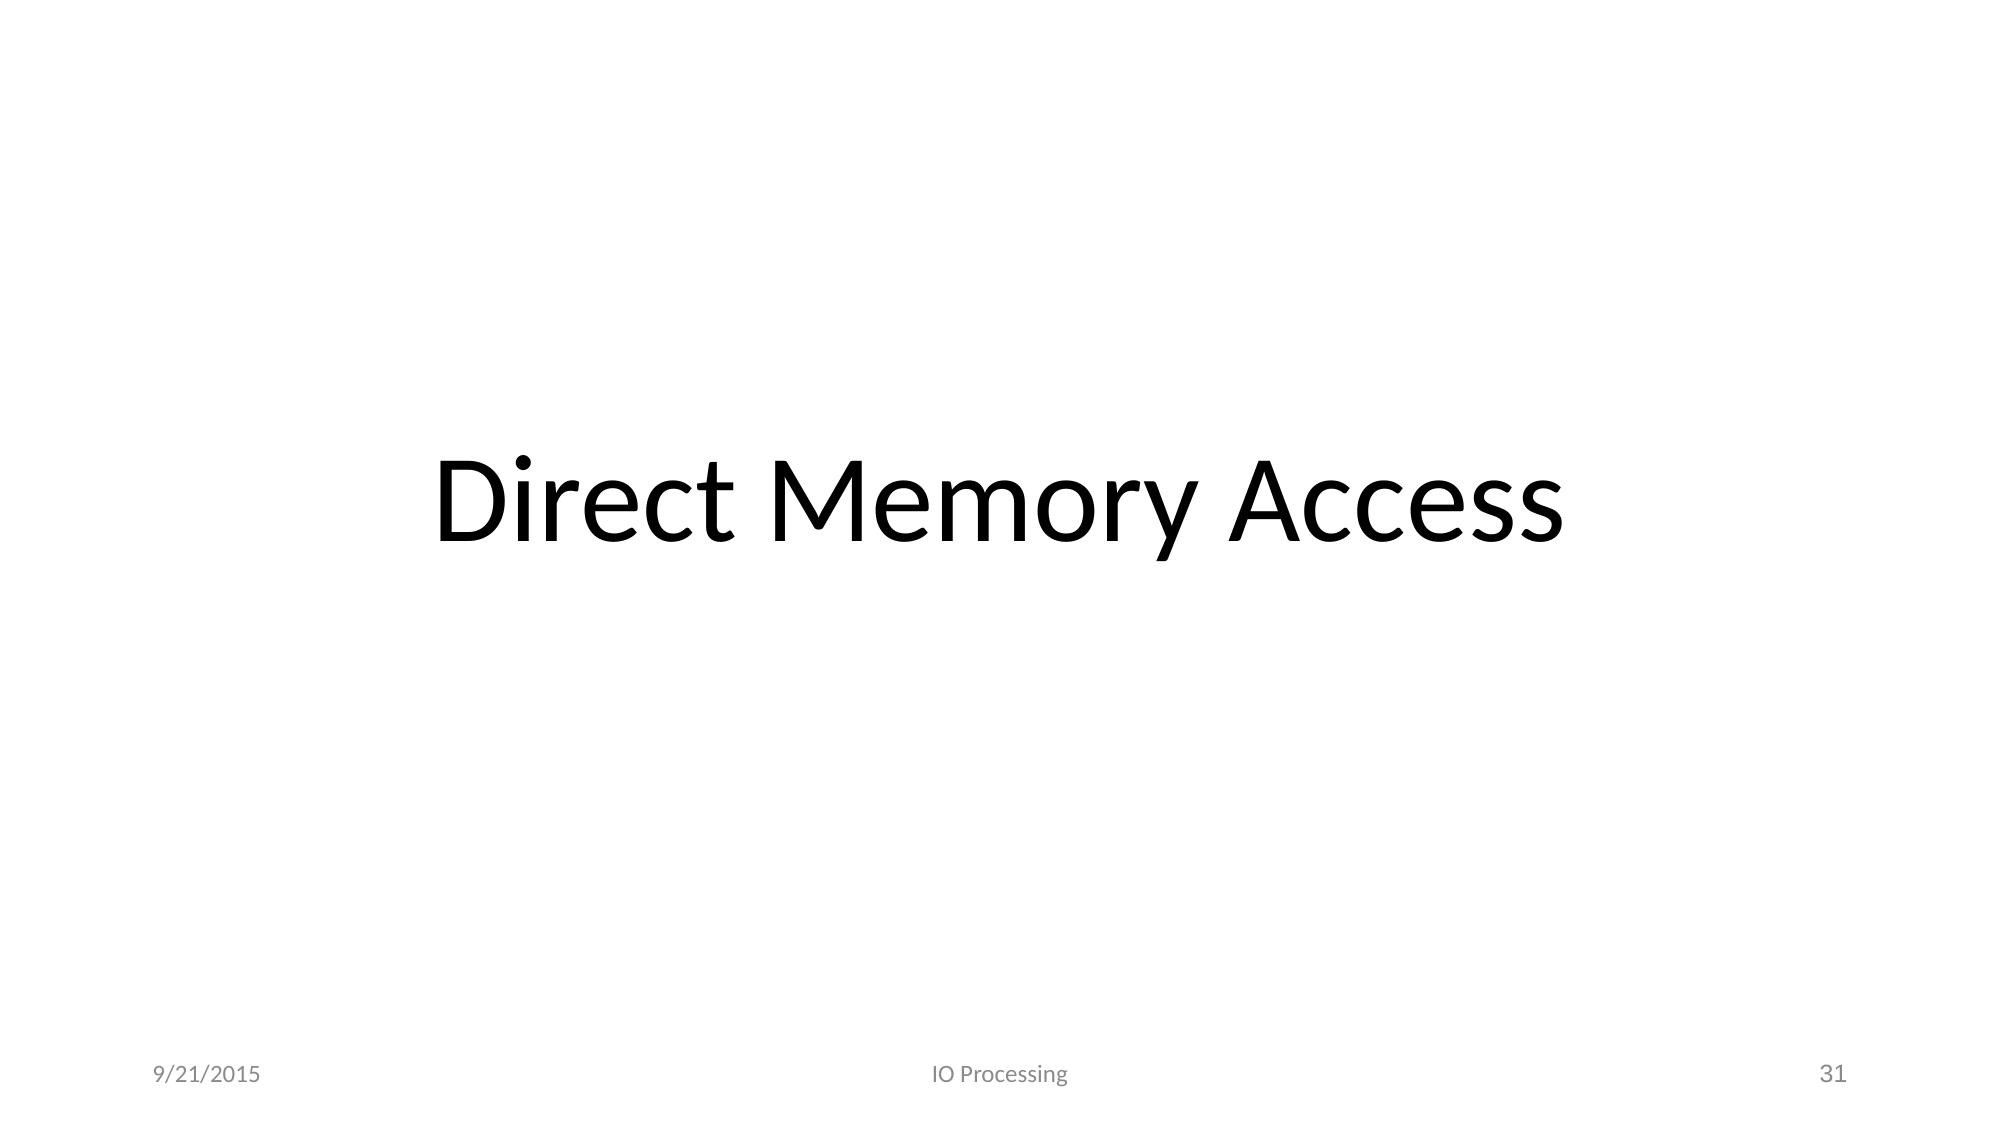

# Direct Memory Access

9/21/2015
IO Processing
31